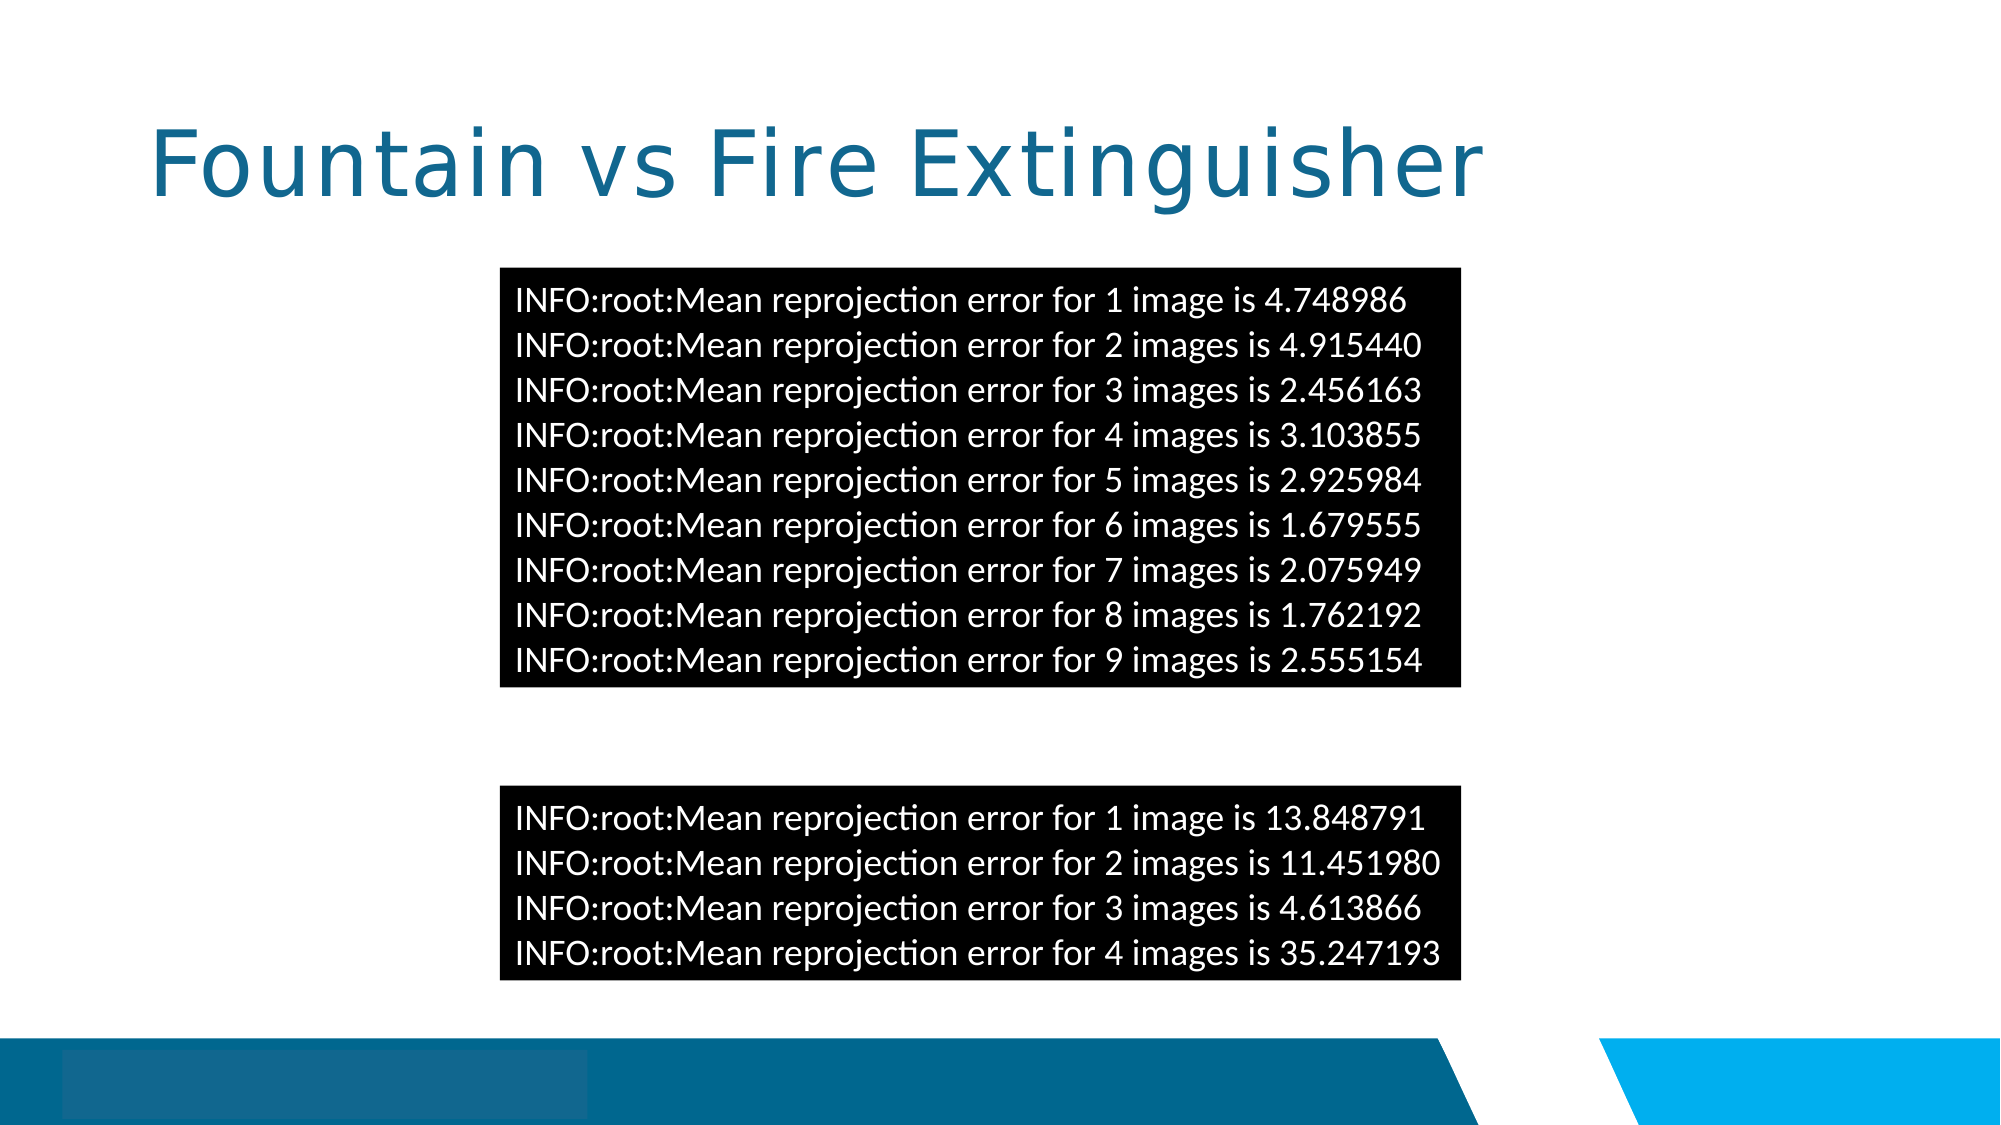

# Fountain vs Fire Extinguisher
INFO:root:Mean reprojection error for 1 image is 4.748986
INFO:root:Mean reprojection error for 2 images is 4.915440
INFO:root:Mean reprojection error for 3 images is 2.456163
INFO:root:Mean reprojection error for 4 images is 3.103855
INFO:root:Mean reprojection error for 5 images is 2.925984
INFO:root:Mean reprojection error for 6 images is 1.679555
INFO:root:Mean reprojection error for 7 images is 2.075949
INFO:root:Mean reprojection error for 8 images is 1.762192
INFO:root:Mean reprojection error for 9 images is 2.555154
INFO:root:Mean reprojection error for 1 image is 13.848791
INFO:root:Mean reprojection error for 2 images is 11.451980
INFO:root:Mean reprojection error for 3 images is 4.613866
INFO:root:Mean reprojection error for 4 images is 35.247193